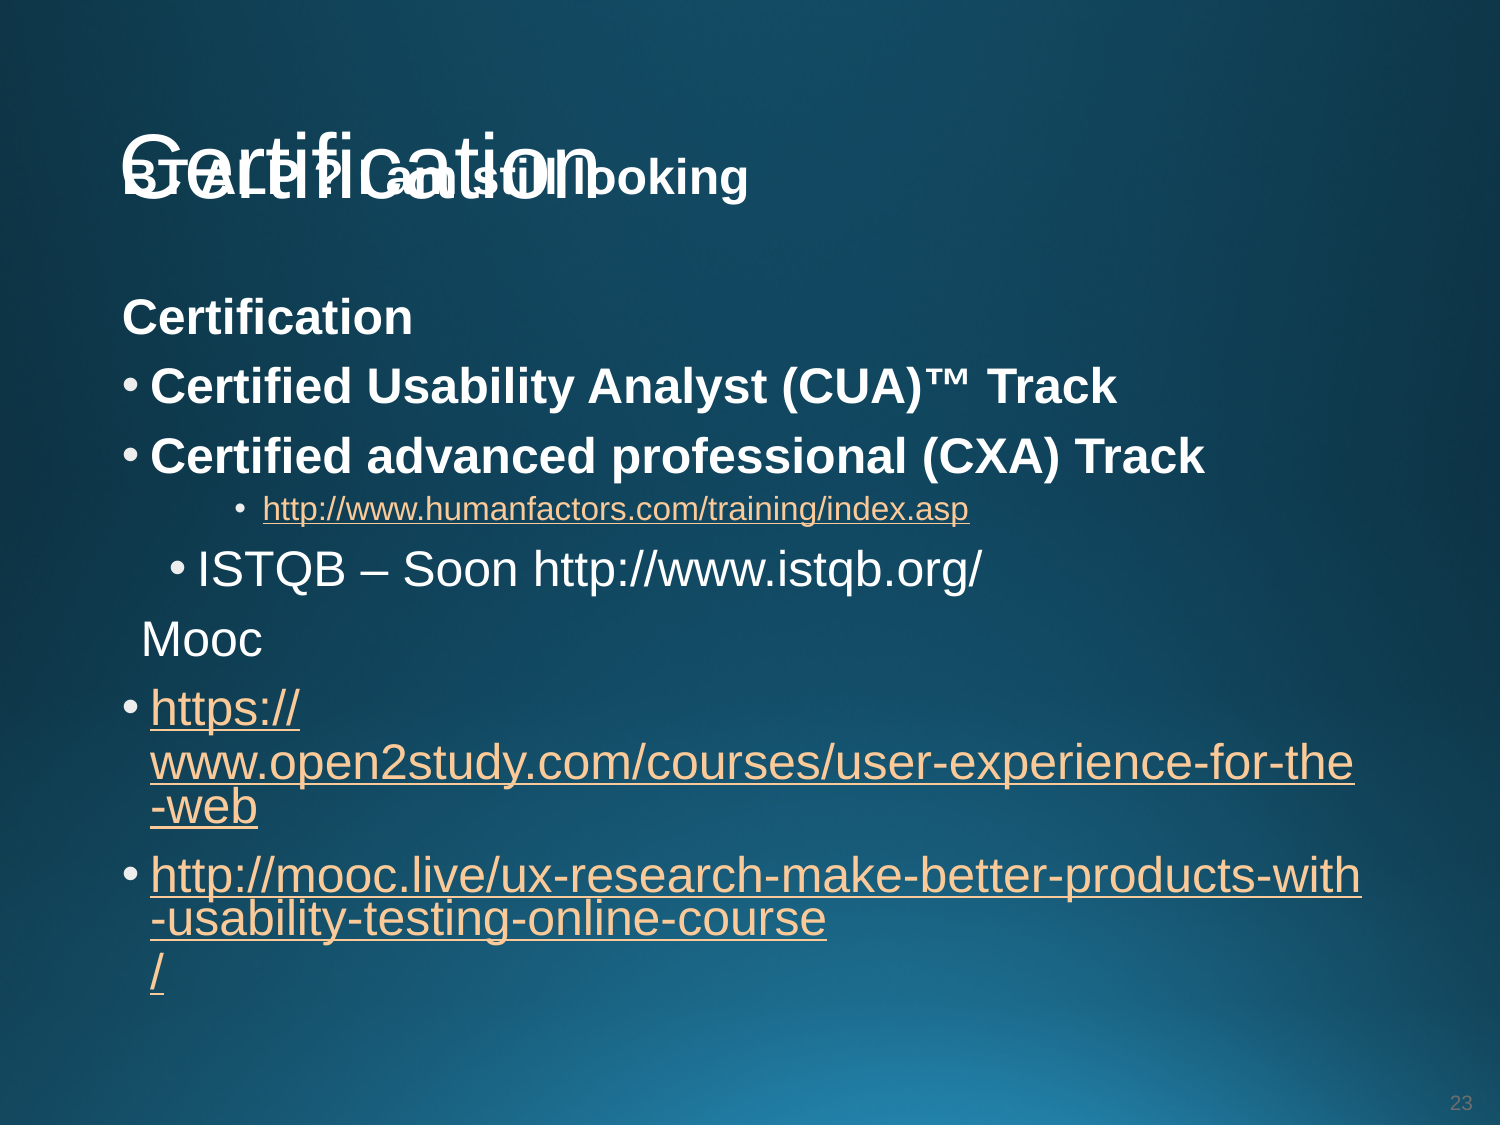

# Certification
BT ALP ? I am still looking

Certification
Certified Usability Analyst (CUA)™ Track
Certified advanced professional (CXA) Track
http://www.humanfactors.com/training/index.asp
ISTQB – Soon http://www.istqb.org/
Mooc
https://www.open2study.com/courses/user-experience-for-the-web
http://mooc.live/ux-research-make-better-products-with-usability-testing-online-course/